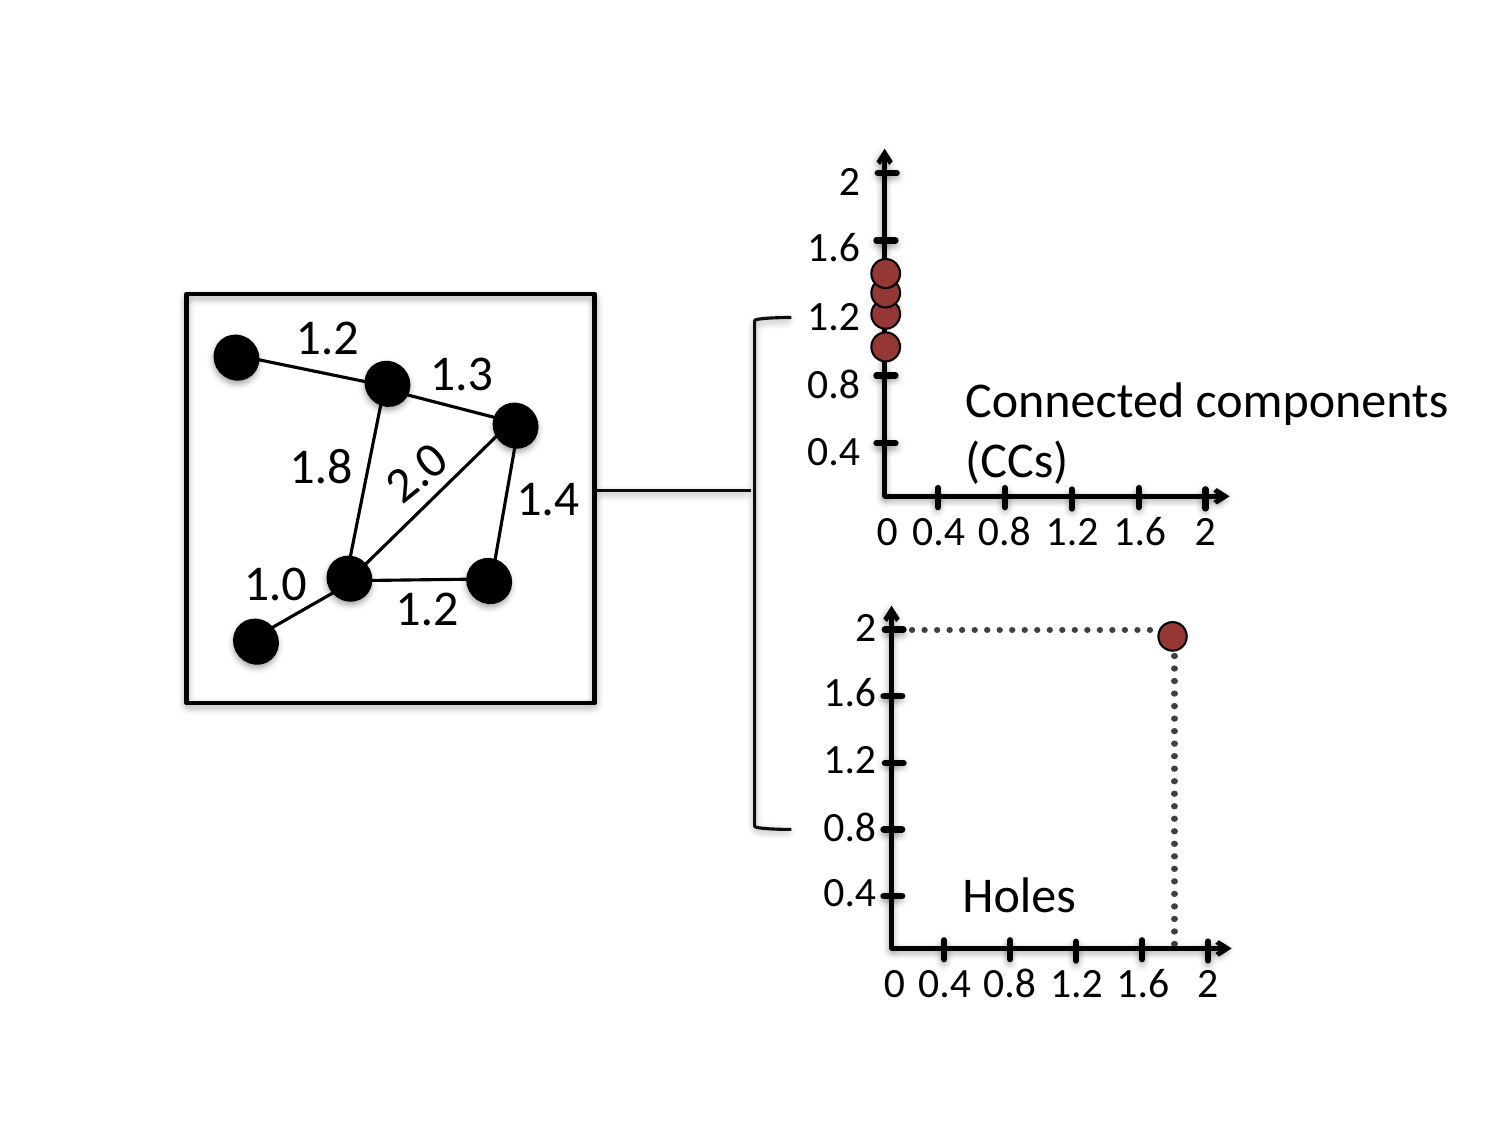

1.6
1.2
0.4
0.8
2

0
0.4
0.8
1.2
1.6
2

1.2
1.3

1.8
2.0
1.4
1.0
1.2

Connected components
(CCs)
0.4
0.8
1.2
1.6
2
0
0.4
0.8
1.2
1.6
2

Holes